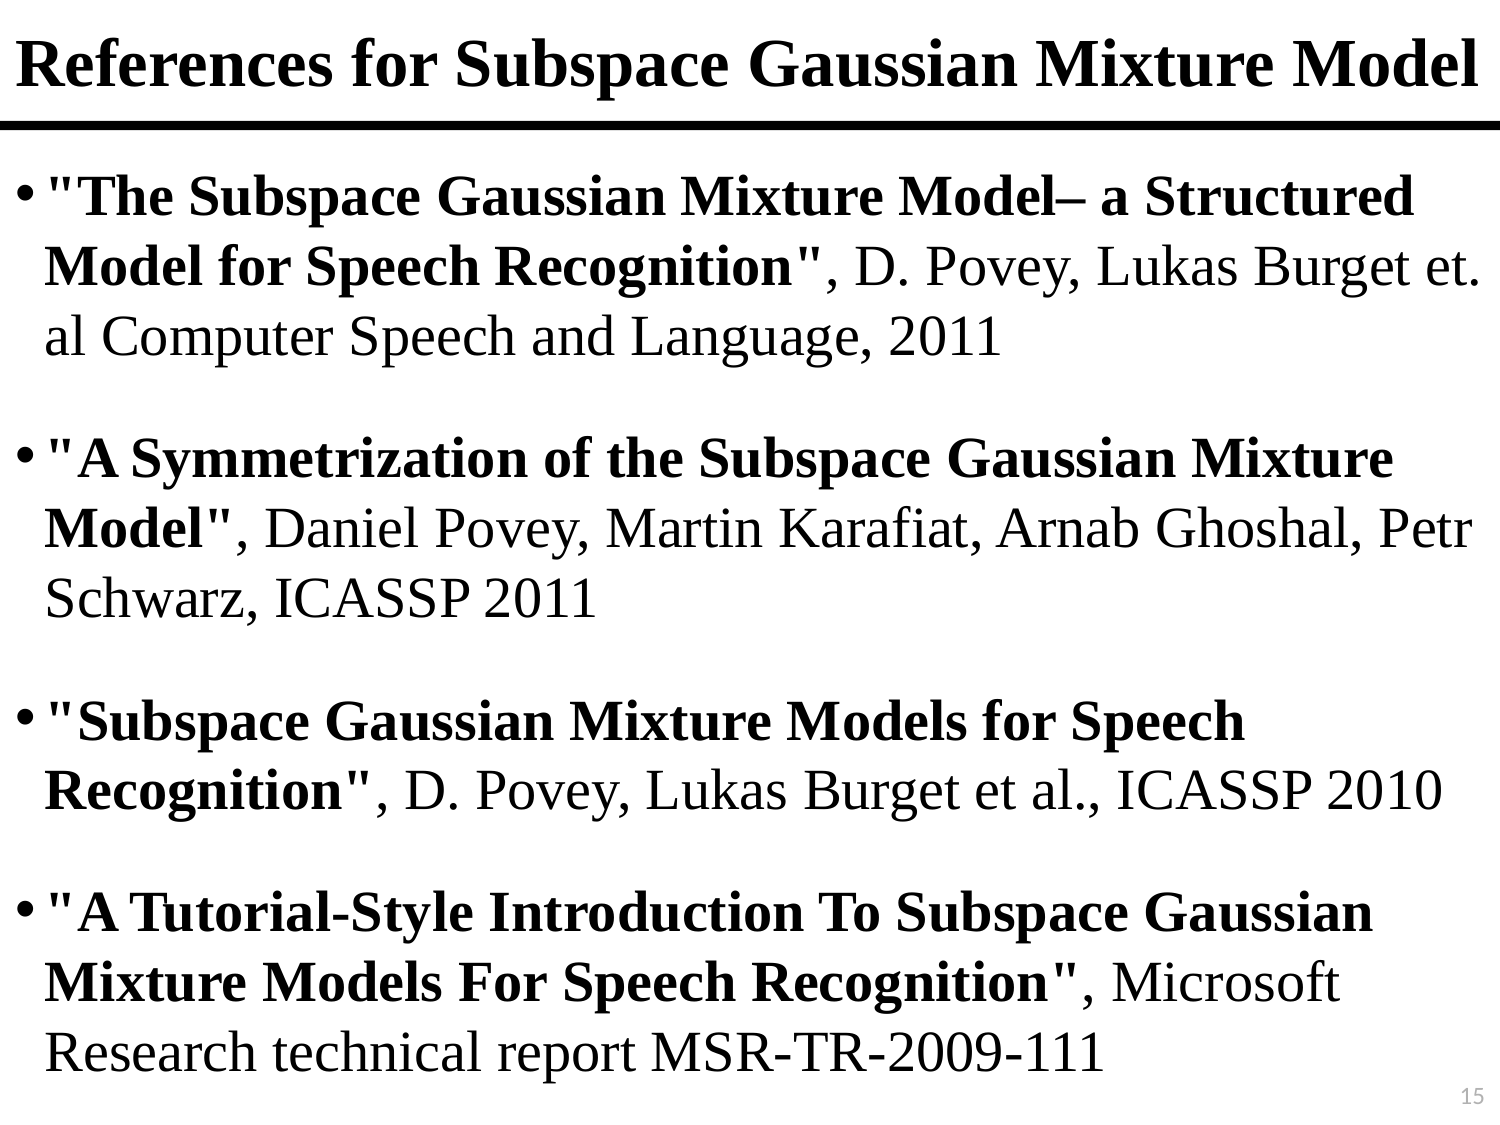

# References for Subspace Gaussian Mixture Model

"The Subspace Gaussian Mixture Model– a Structured Model for Speech Recognition", D. Povey, Lukas Burget et. al Computer Speech and Language, 2011
"A Symmetrization of the Subspace Gaussian Mixture Model", Daniel Povey, Martin Karafiat, Arnab Ghoshal, Petr Schwarz, ICASSP 2011
"Subspace Gaussian Mixture Models for Speech Recognition", D. Povey, Lukas Burget et al., ICASSP 2010
"A Tutorial-Style Introduction To Subspace Gaussian Mixture Models For Speech Recognition", Microsoft Research technical report MSR-TR-2009-111
15